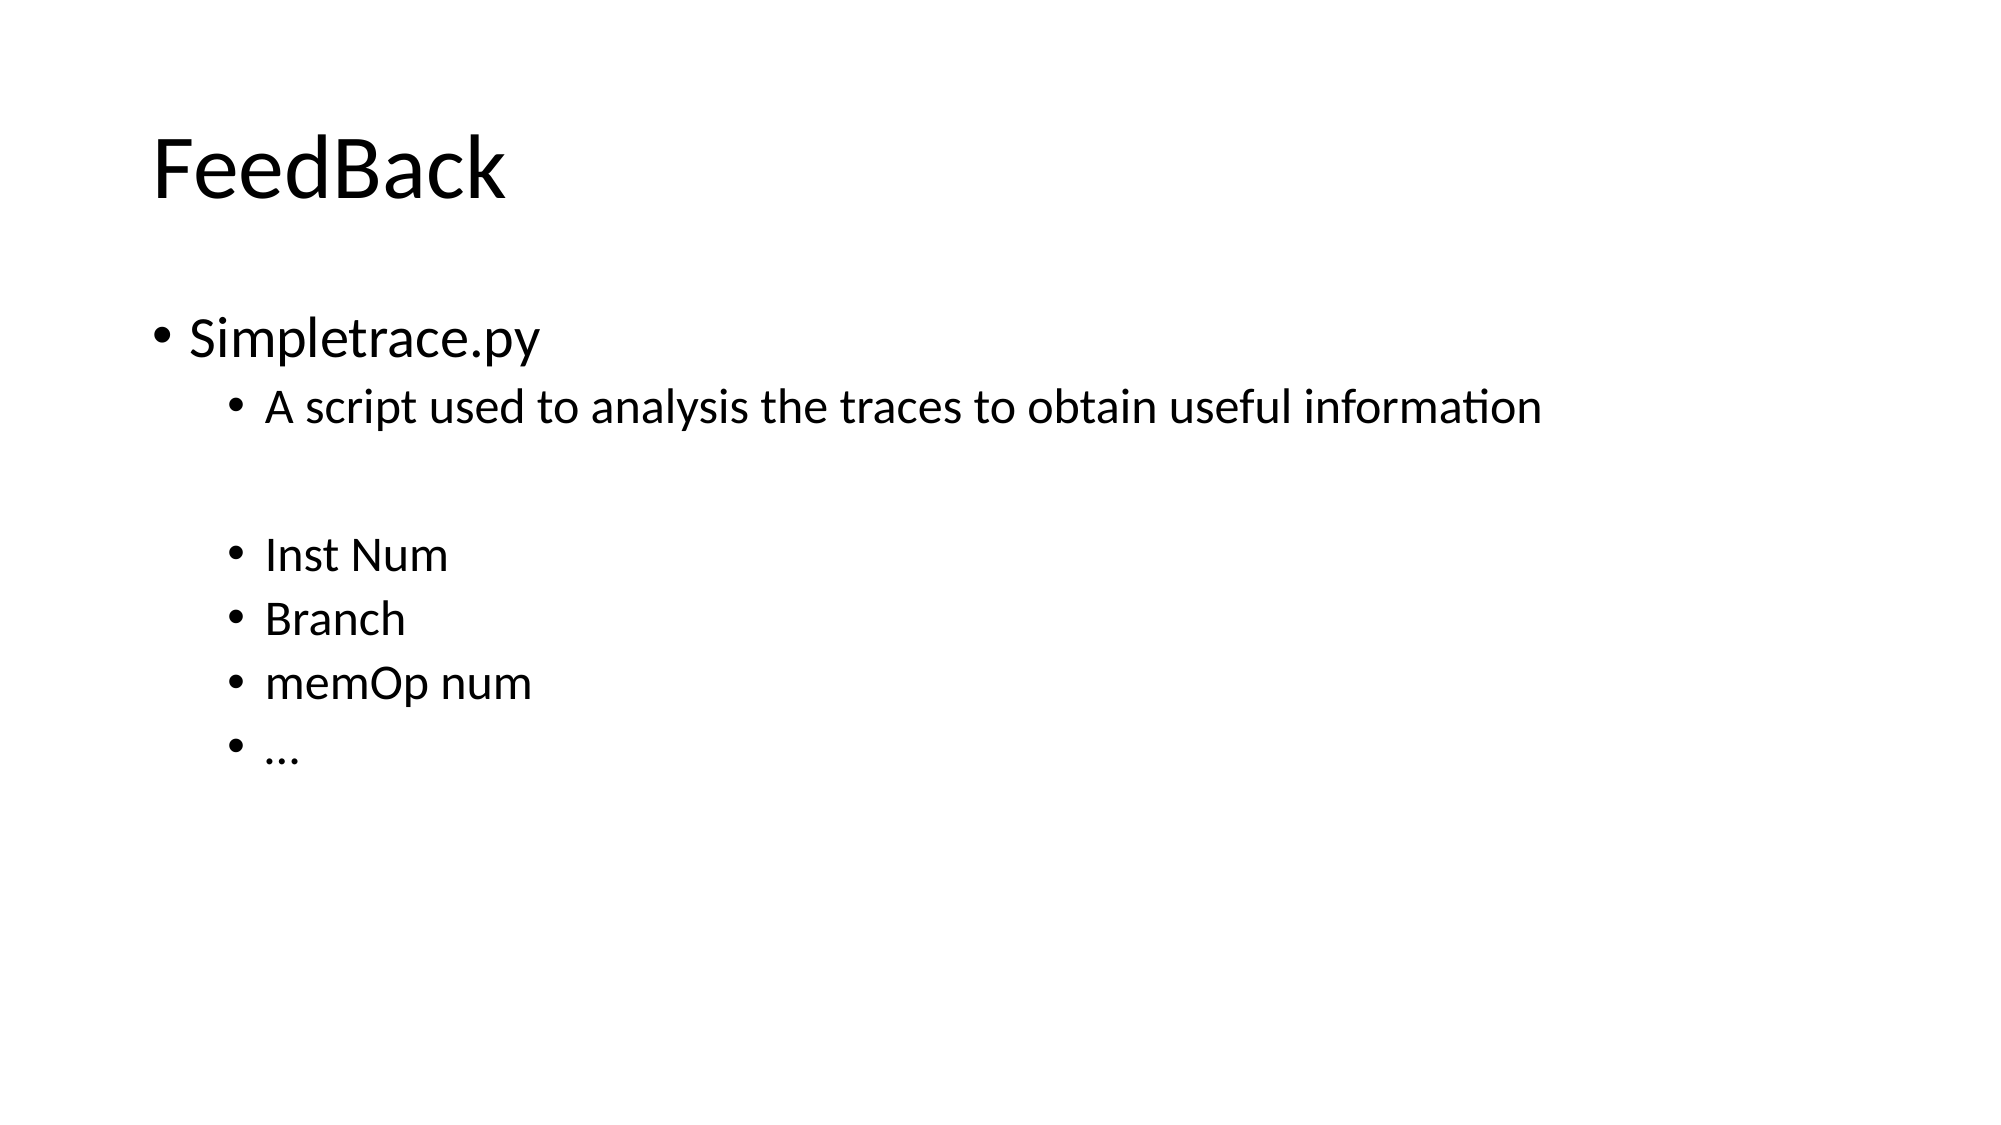

# FeedBack
Simpletrace.py
A script used to analysis the traces to obtain useful information

Inst Num
Branch
memOp num
…